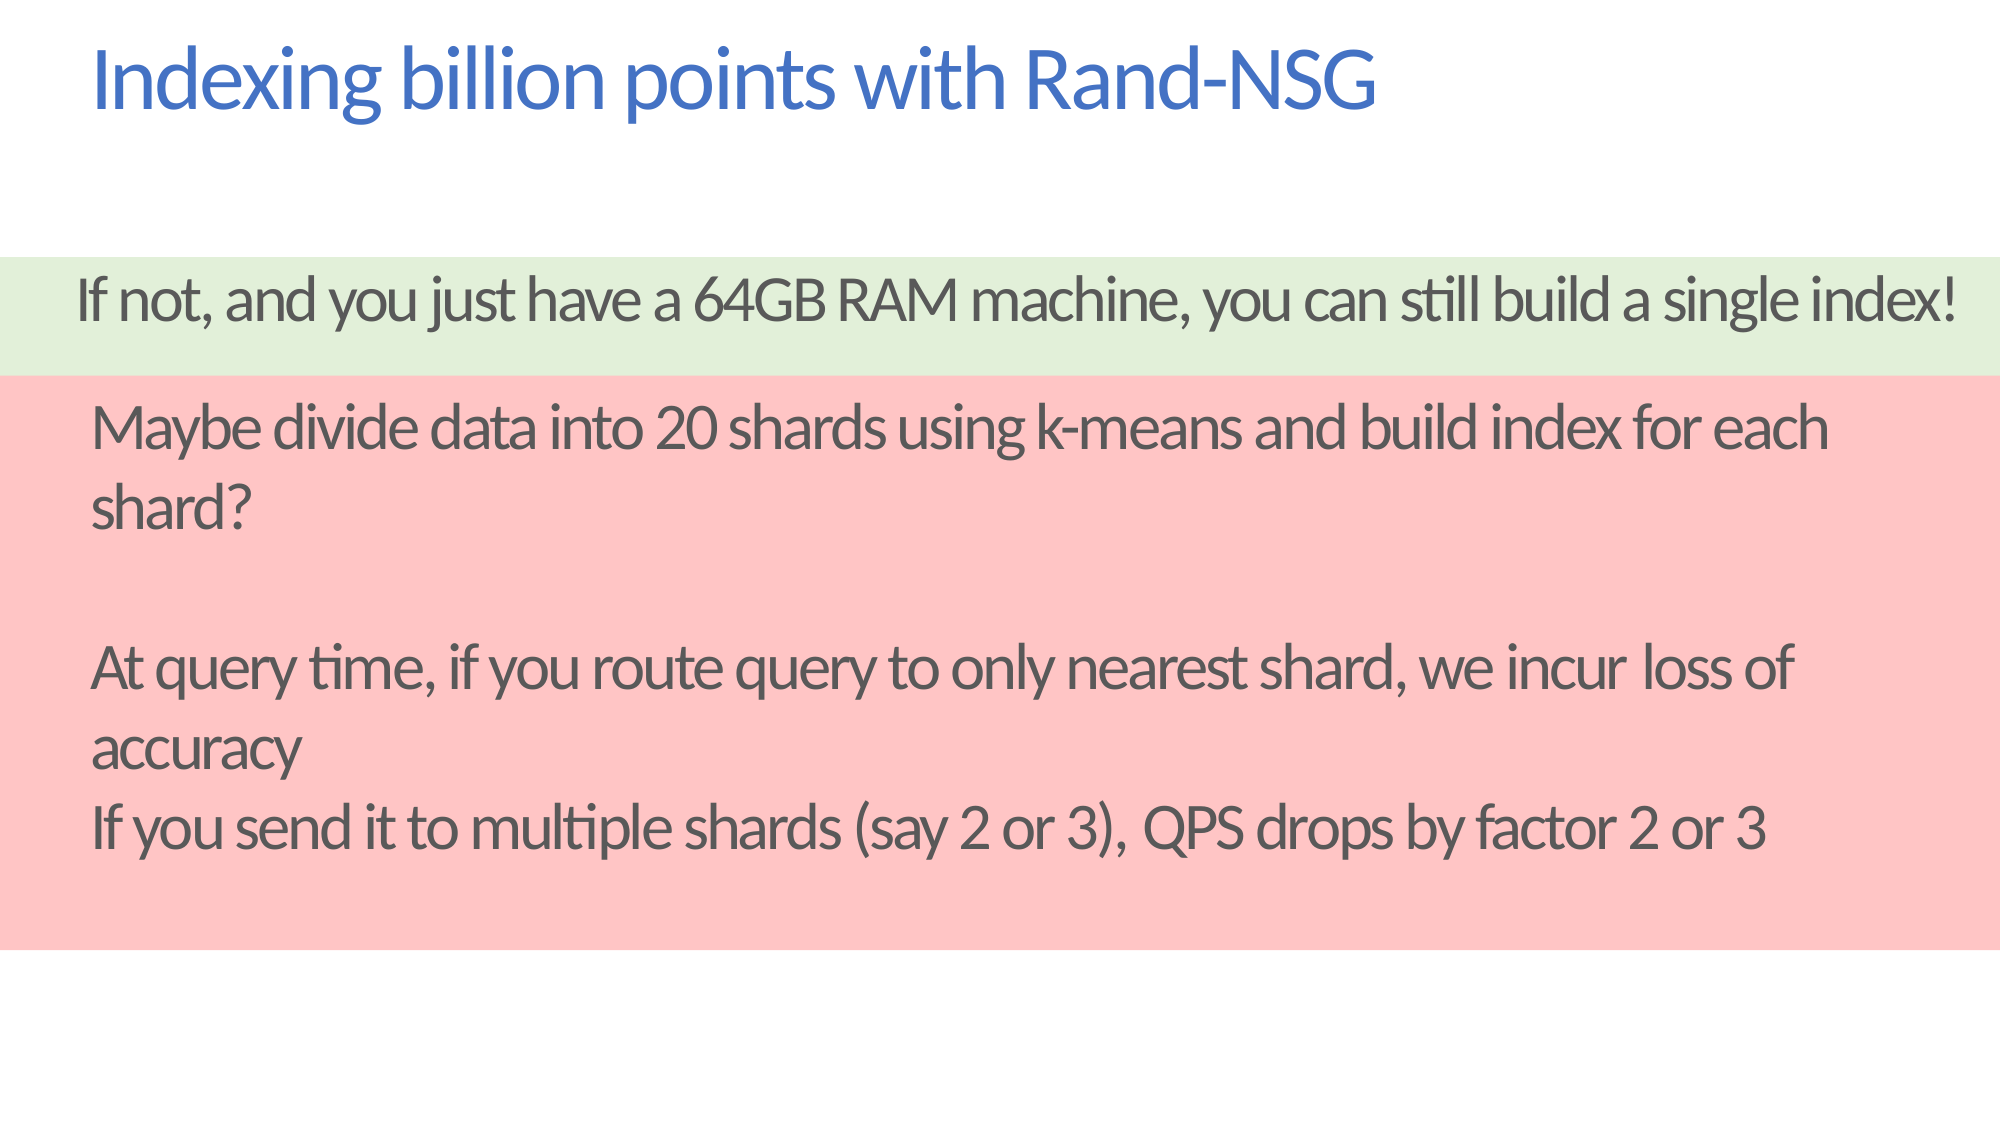

# Indexing billion points with Rand-NSG
If not, and you just have a 64GB RAM machine, you can still build a single index!

Idea: partition data using k-means with k=40
Send each base point to 2 nearest clusters (so we get overlapping clusters)
Build index for each cluster, and merge all of them to get good connectivity across overlapping regions
Maybe divide data into 20 shards using k-means and build index for each shard?

At query time, if you route query to only nearest shard, we incur loss of accuracy
If you send it to multiple shards (say 2 or 3), QPS drops by factor 2 or 3

If you have a large RAM (1-2 TB) machine with 16 cores,
you can just index 1B points on it in 2-3 days